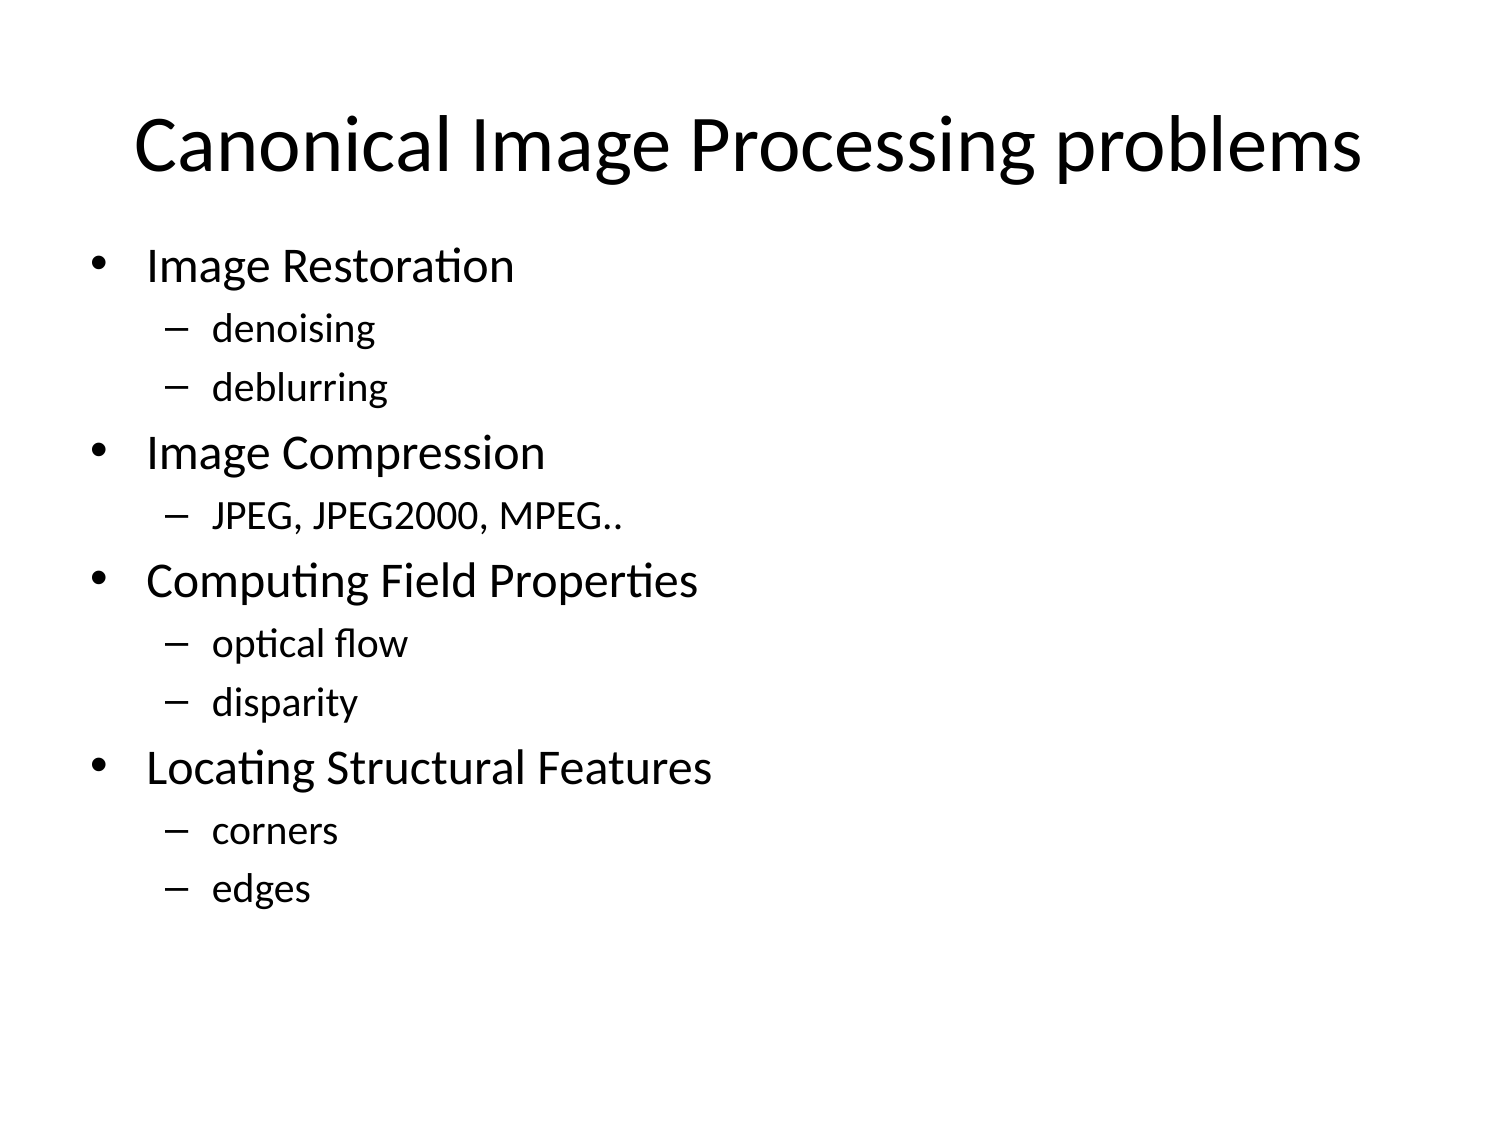

# Canonical Image Processing problems
Image Restoration
denoising
deblurring
Image Compression
JPEG, JPEG2000, MPEG..
Computing Field Properties
optical flow
disparity
Locating Structural Features
corners
edges